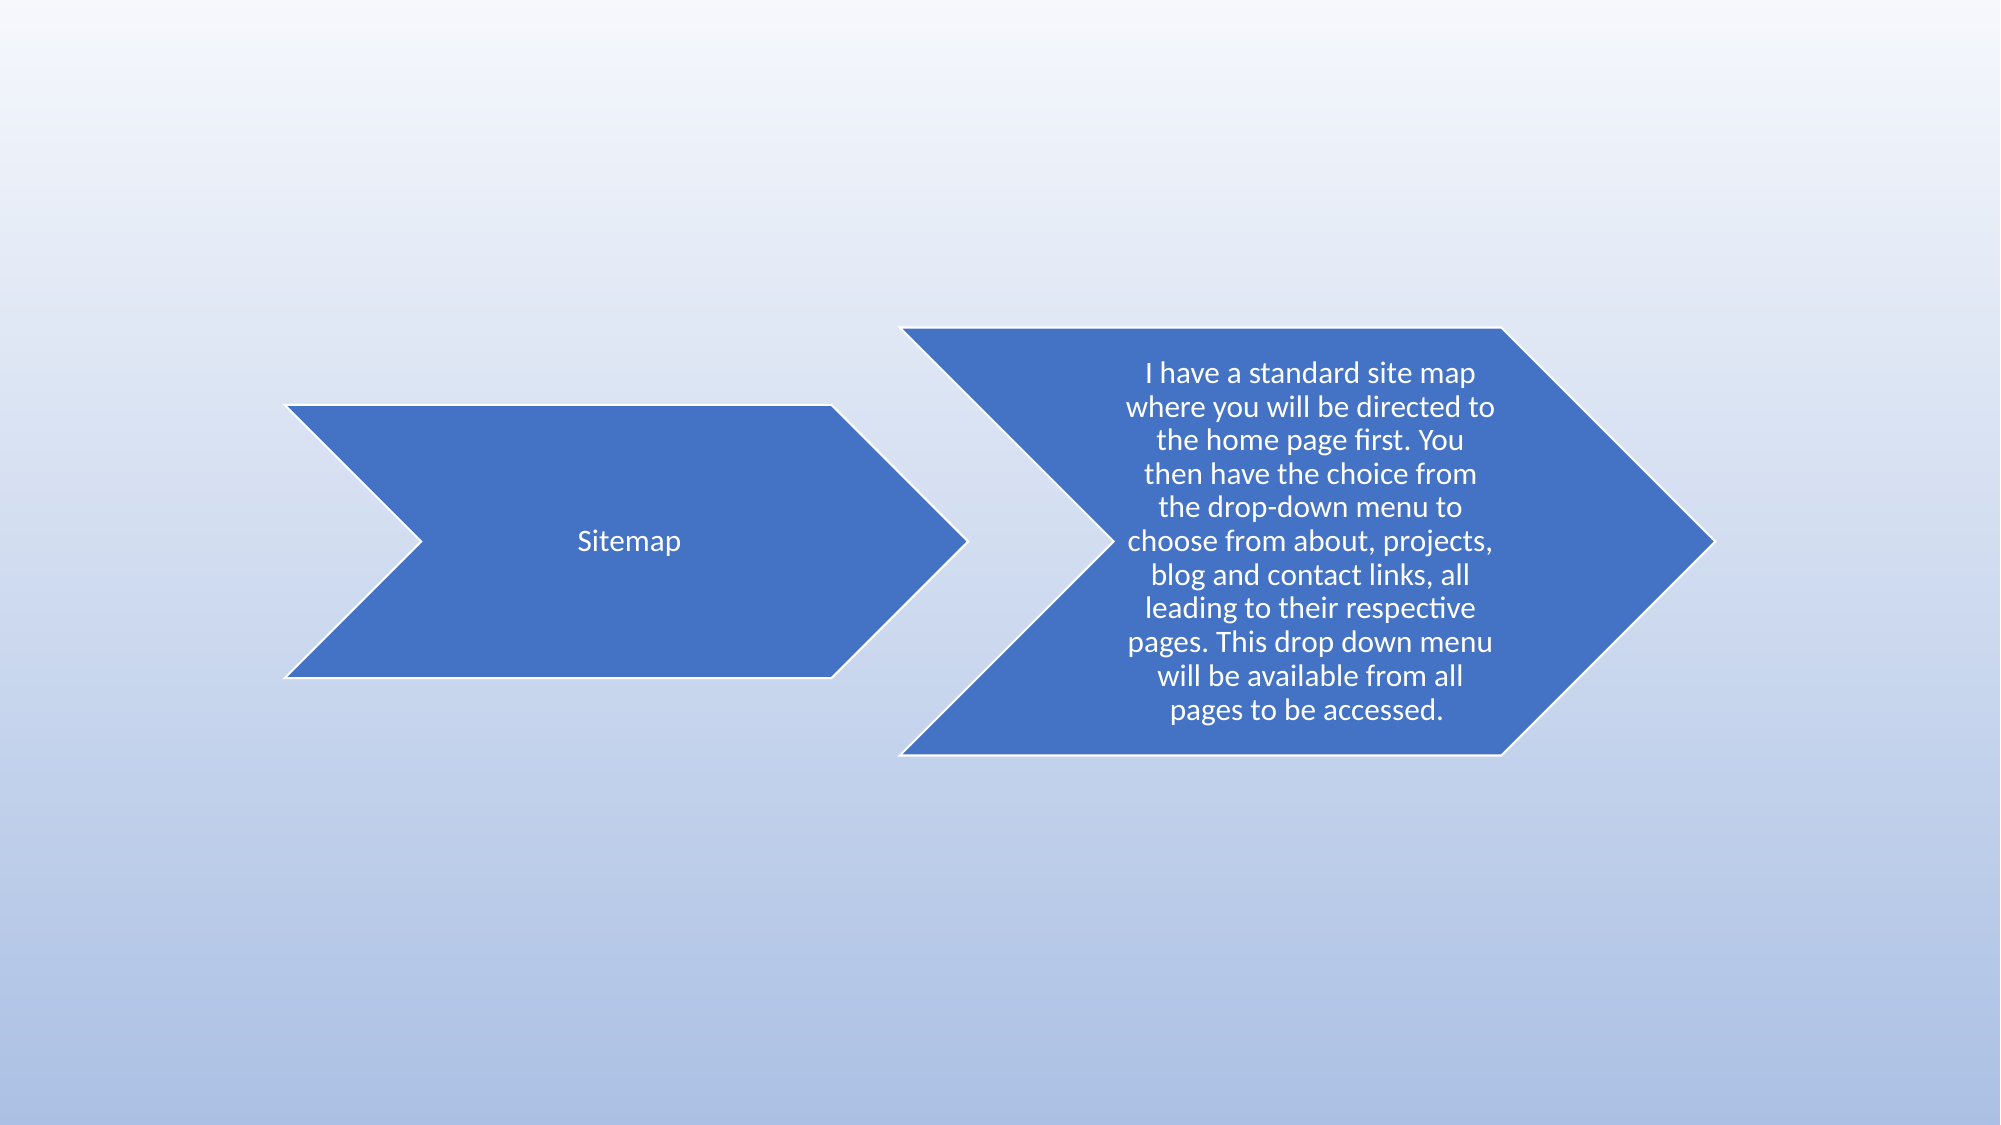

Sitemap
I have a standard site map where you will be directed to the home page first. You then have the choice from the drop-down menu to choose from about, projects, blog and contact links, all leading to their respective pages. This drop down menu will be available from all pages to be accessed.